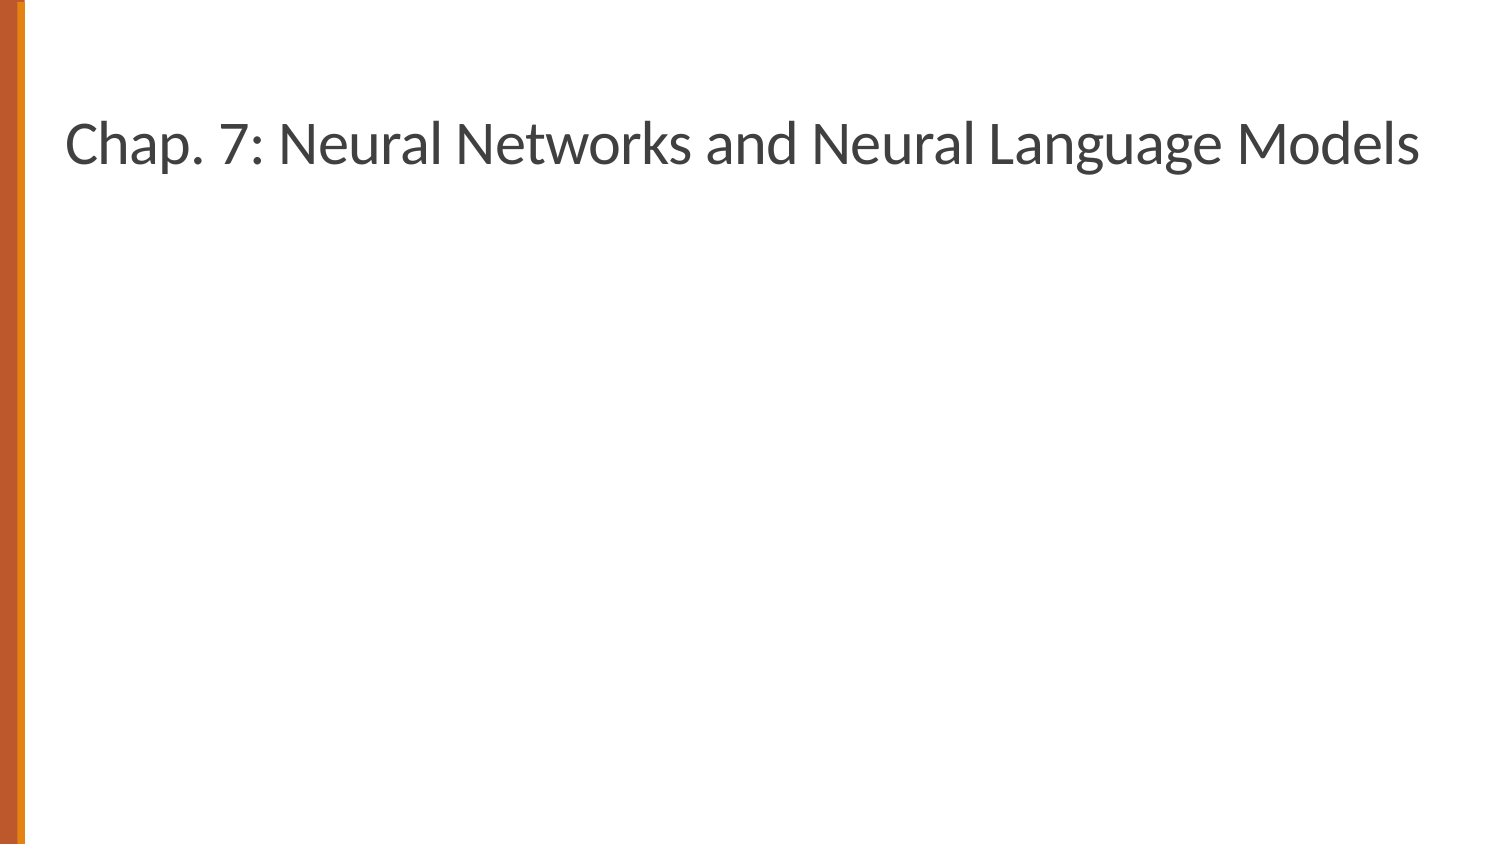

# Chap. 7: Neural Networks and Neural Language Models

1